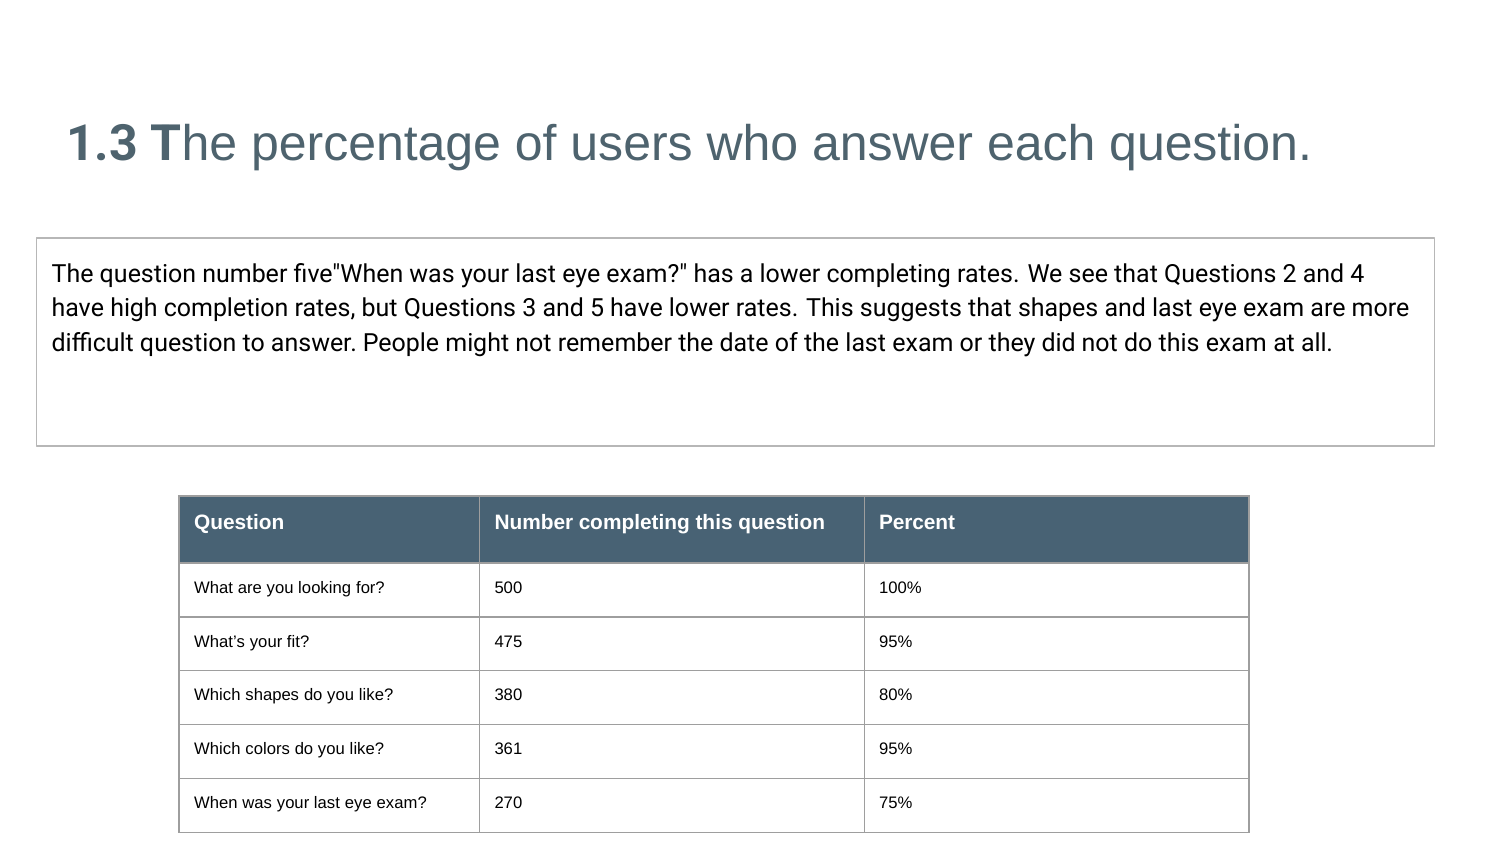

1.3 The percentage of users who answer each question.
The question number five"When was your last eye exam?" has a lower completing rates. We see that Questions 2 and 4 have high completion rates, but Questions 3 and 5 have lower rates. This suggests that shapes and last eye exam are more difficult question to answer. People might not remember the date of the last exam or they did not do this exam at all.
| Question | Number completing this question | Percent |
| --- | --- | --- |
| What are you looking for? | 500 | 100% |
| What’s your fit? | 475 | 95% |
| Which shapes do you like? | 380 | 80% |
| Which colors do you like? | 361 | 95% |
| When was your last eye exam? | 270 | 75% |